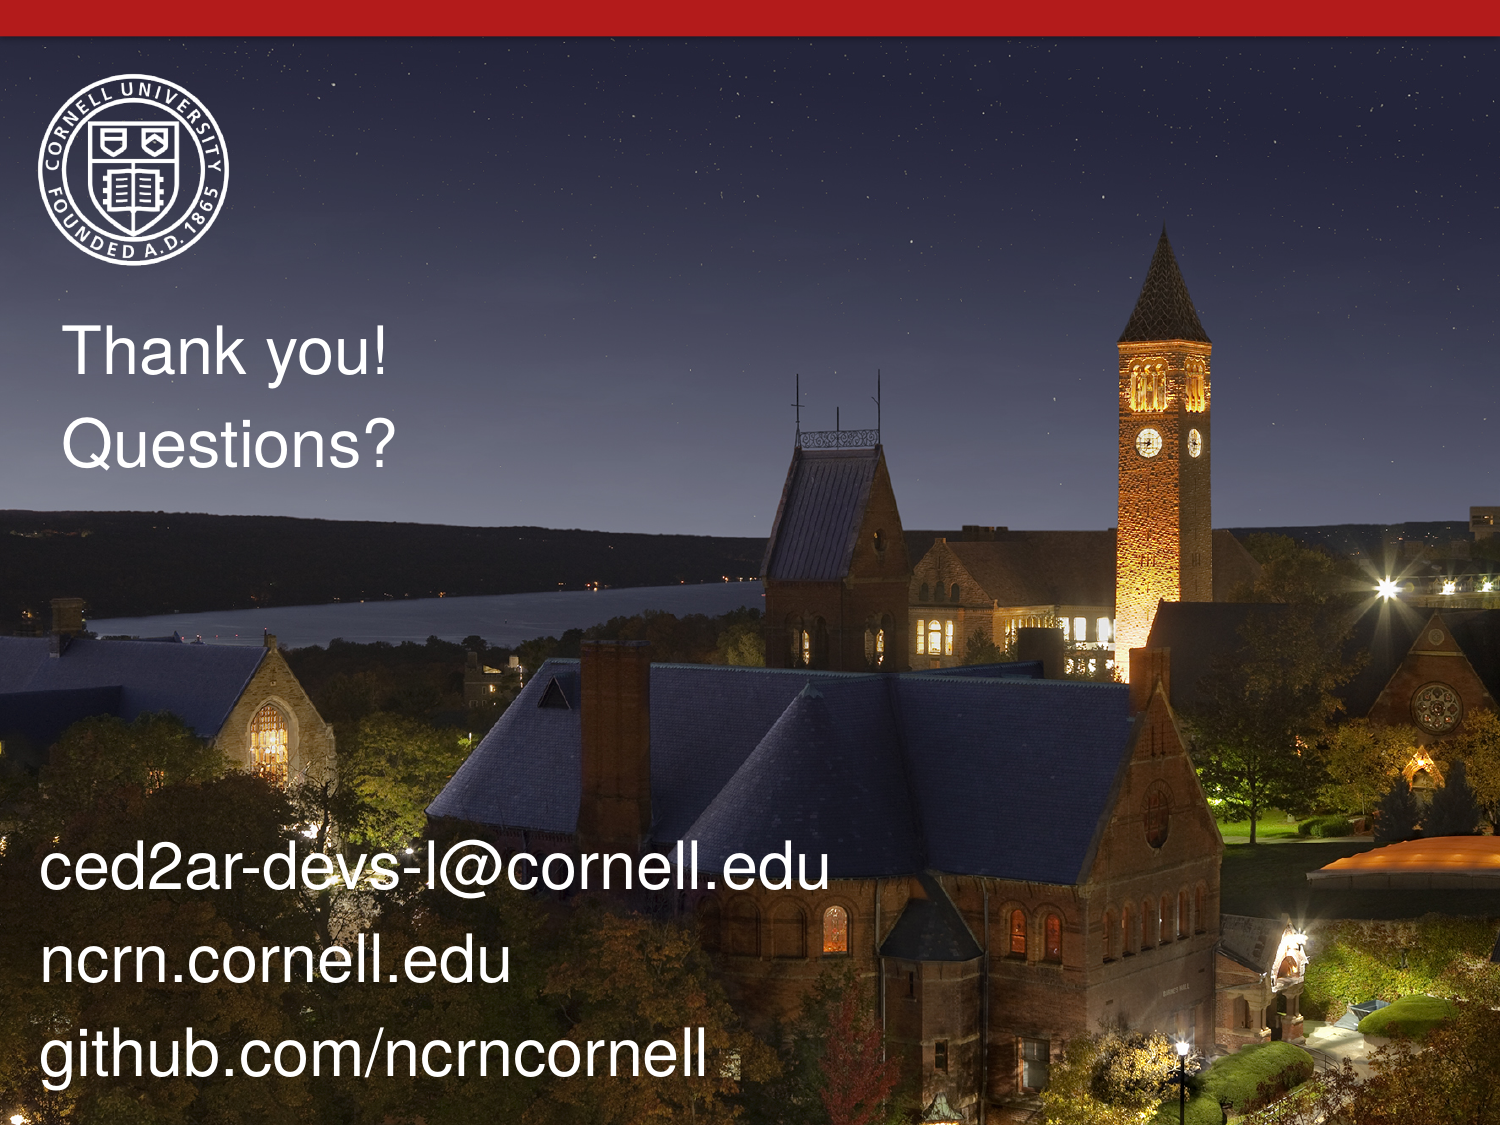

Thank you!
Questions?
ced2ar-devs-l@cornell.edu
ncrn.cornell.edu
github.com/ncrncornell
38